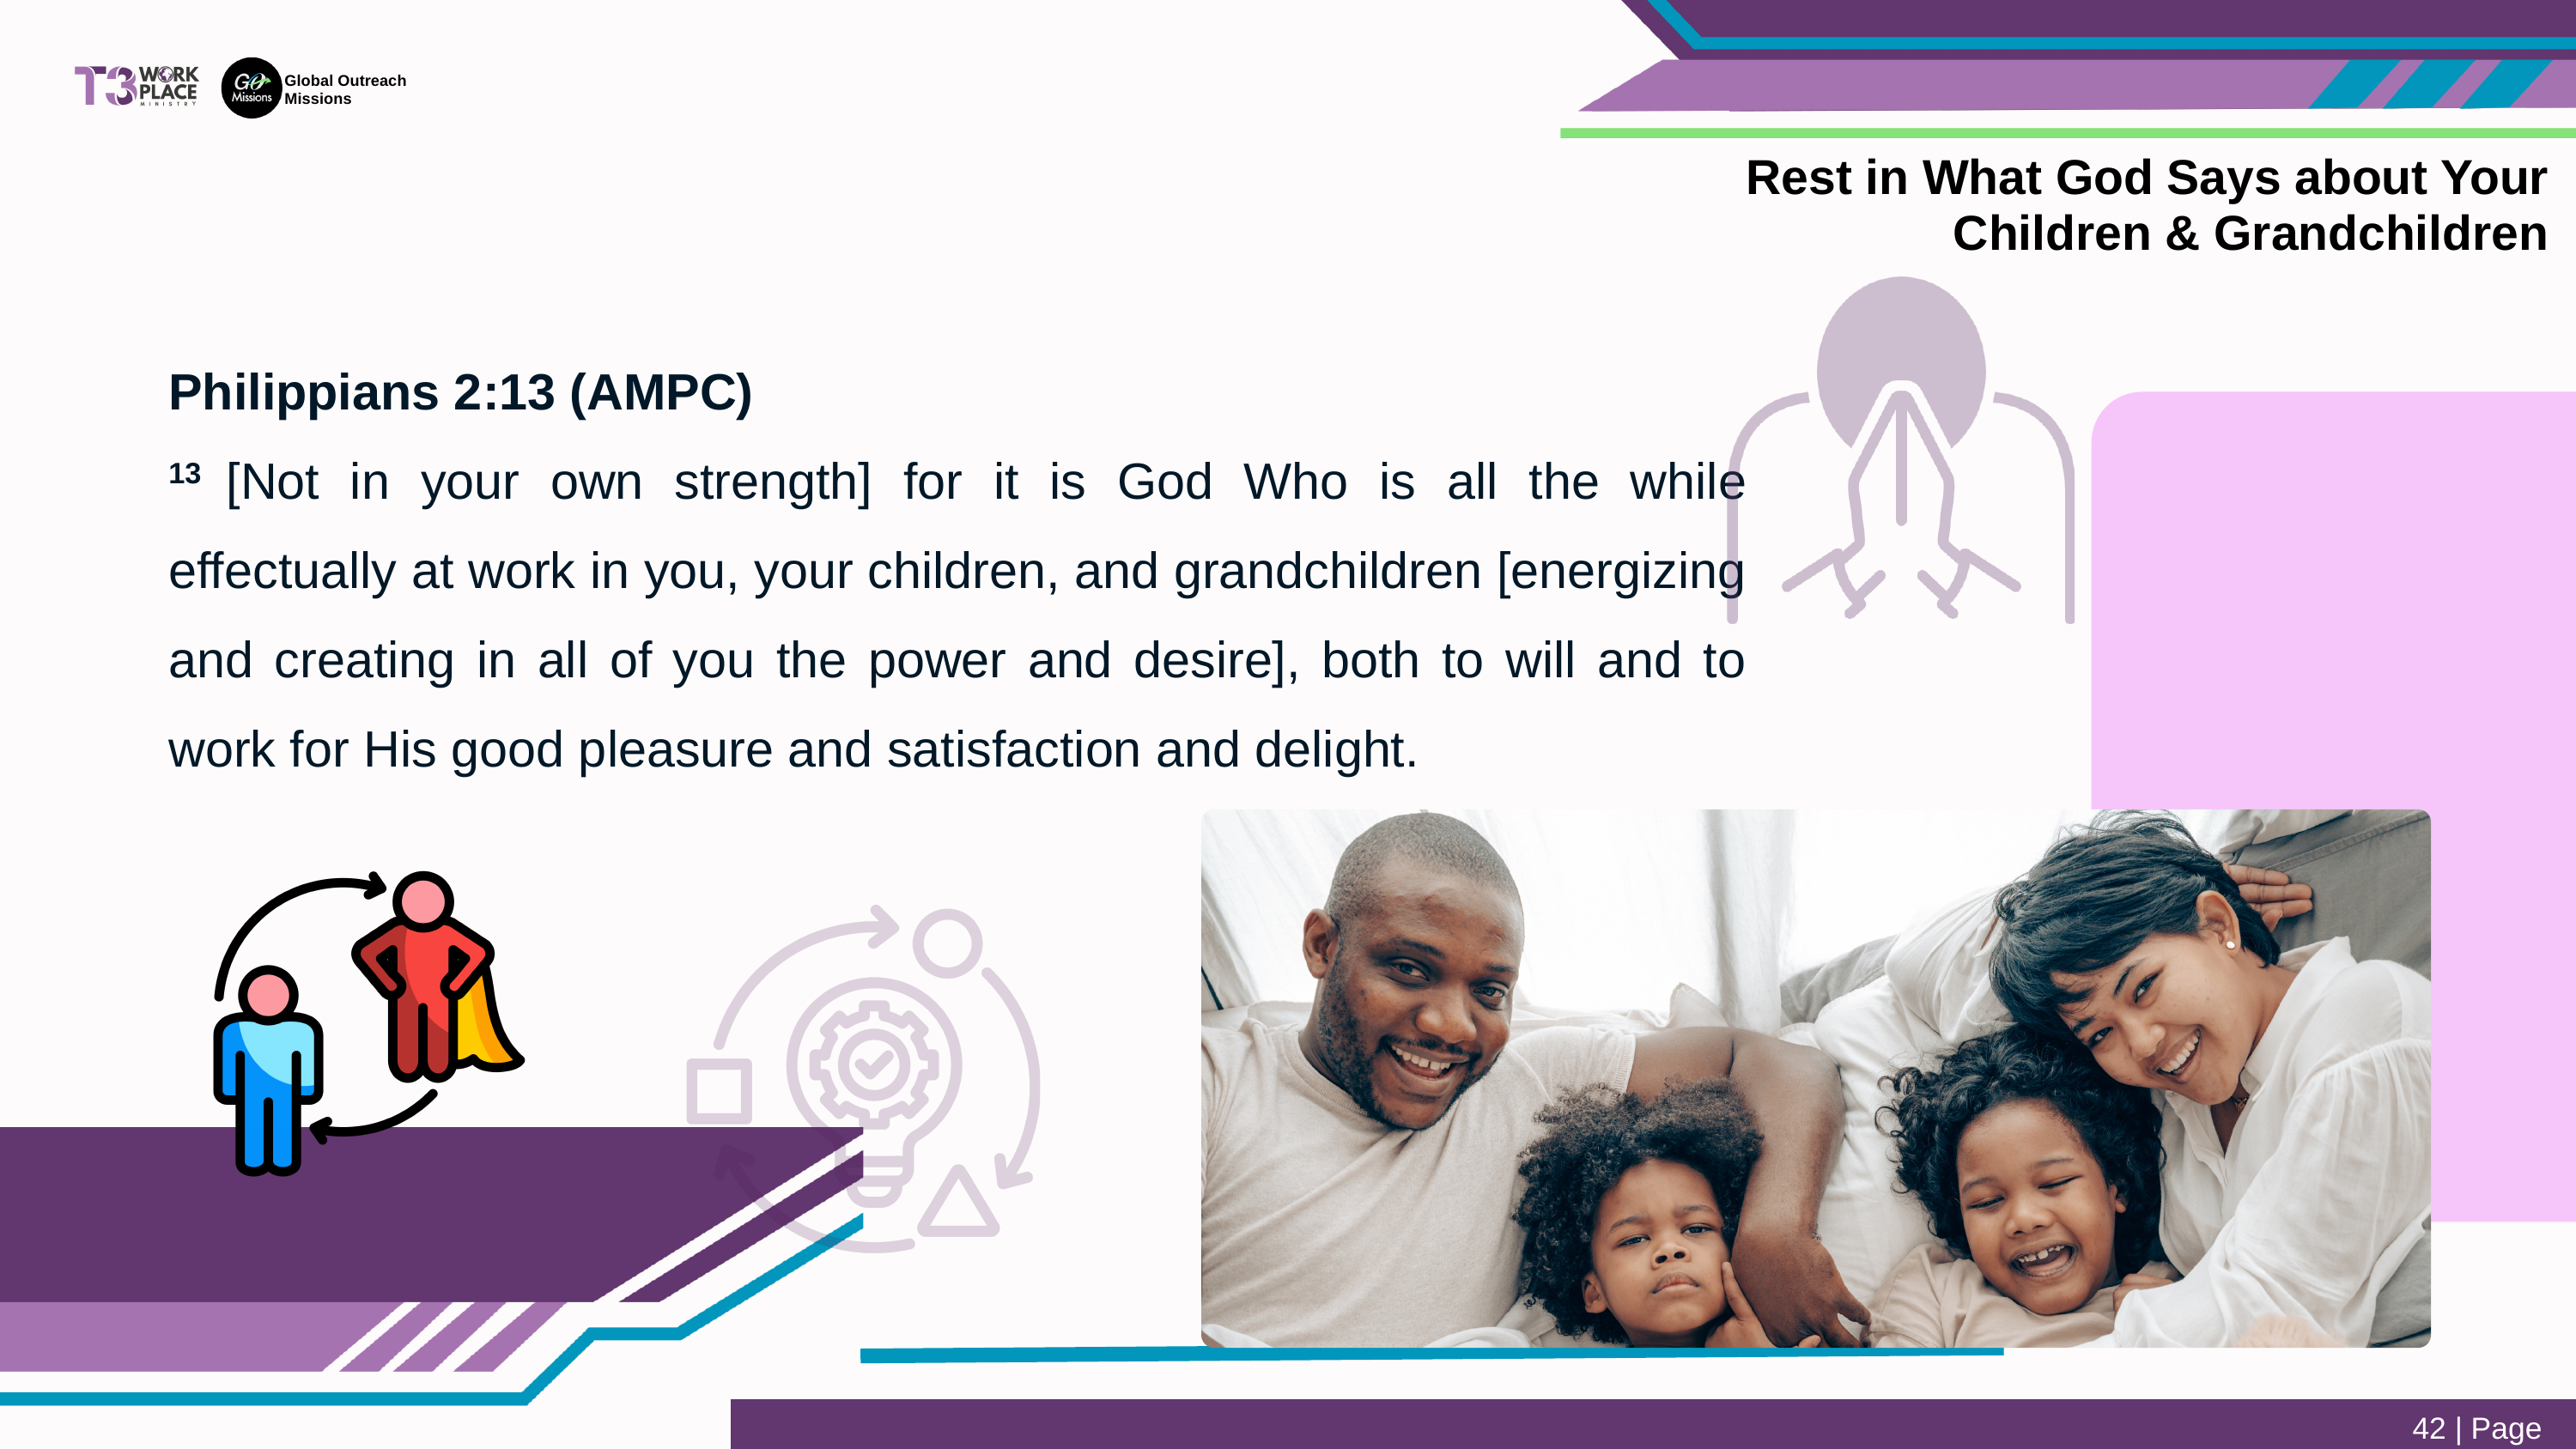

Global Outreach
Missions
Rest in What God Says about Your Children & Grandchildren

Philippians 2:13 (AMPC)
13 [Not in your own strength] for it is God Who is all the while effectually at work in you, your children, and grandchildren [energizing and creating in all of you the power and desire], both to will and to work for His good pleasure and satisfaction and delight.

42 | Page